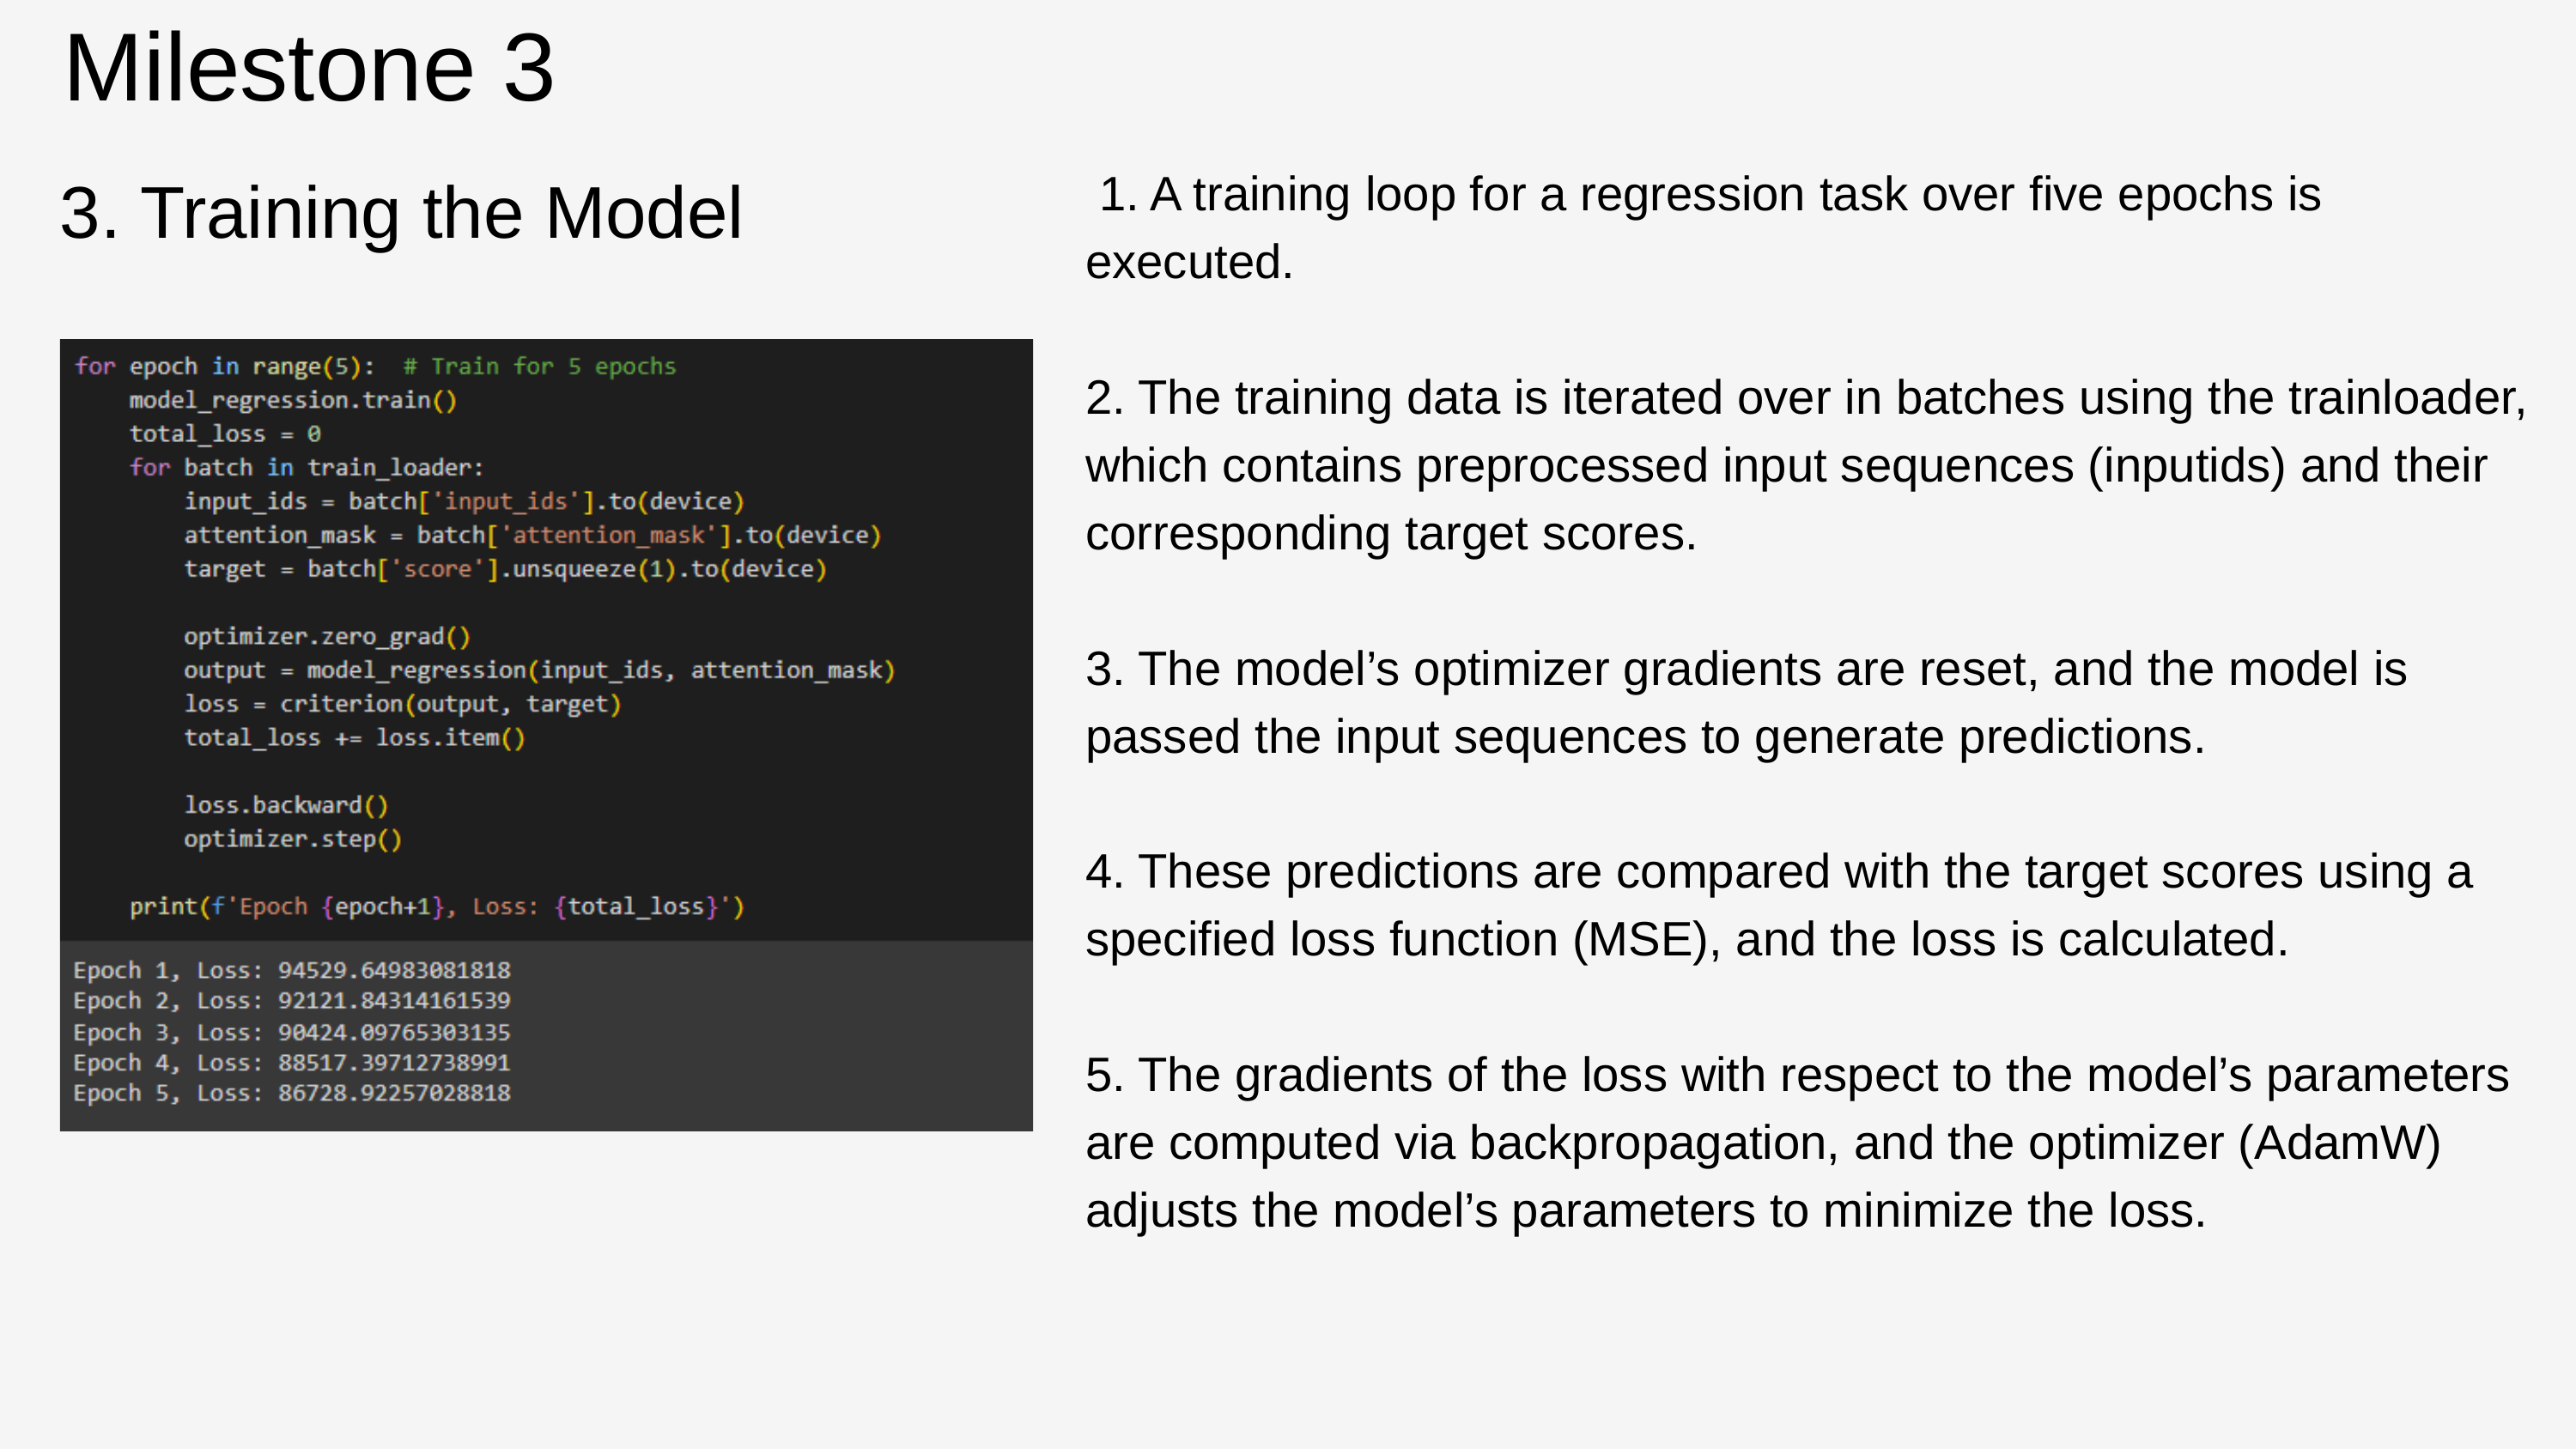

Milestone 3
3. Training the Model
 1. A training loop for a regression task over five epochs is executed.

2. The training data is iterated over in batches using the trainloader, which contains preprocessed input sequences (inputids) and their corresponding target scores.

3. The model’s optimizer gradients are reset, and the model is passed the input sequences to generate predictions.

4. These predictions are compared with the target scores using a specified loss function (MSE), and the loss is calculated.

5. The gradients of the loss with respect to the model’s parameters are computed via backpropagation, and the optimizer (AdamW) adjusts the model’s parameters to minimize the loss.